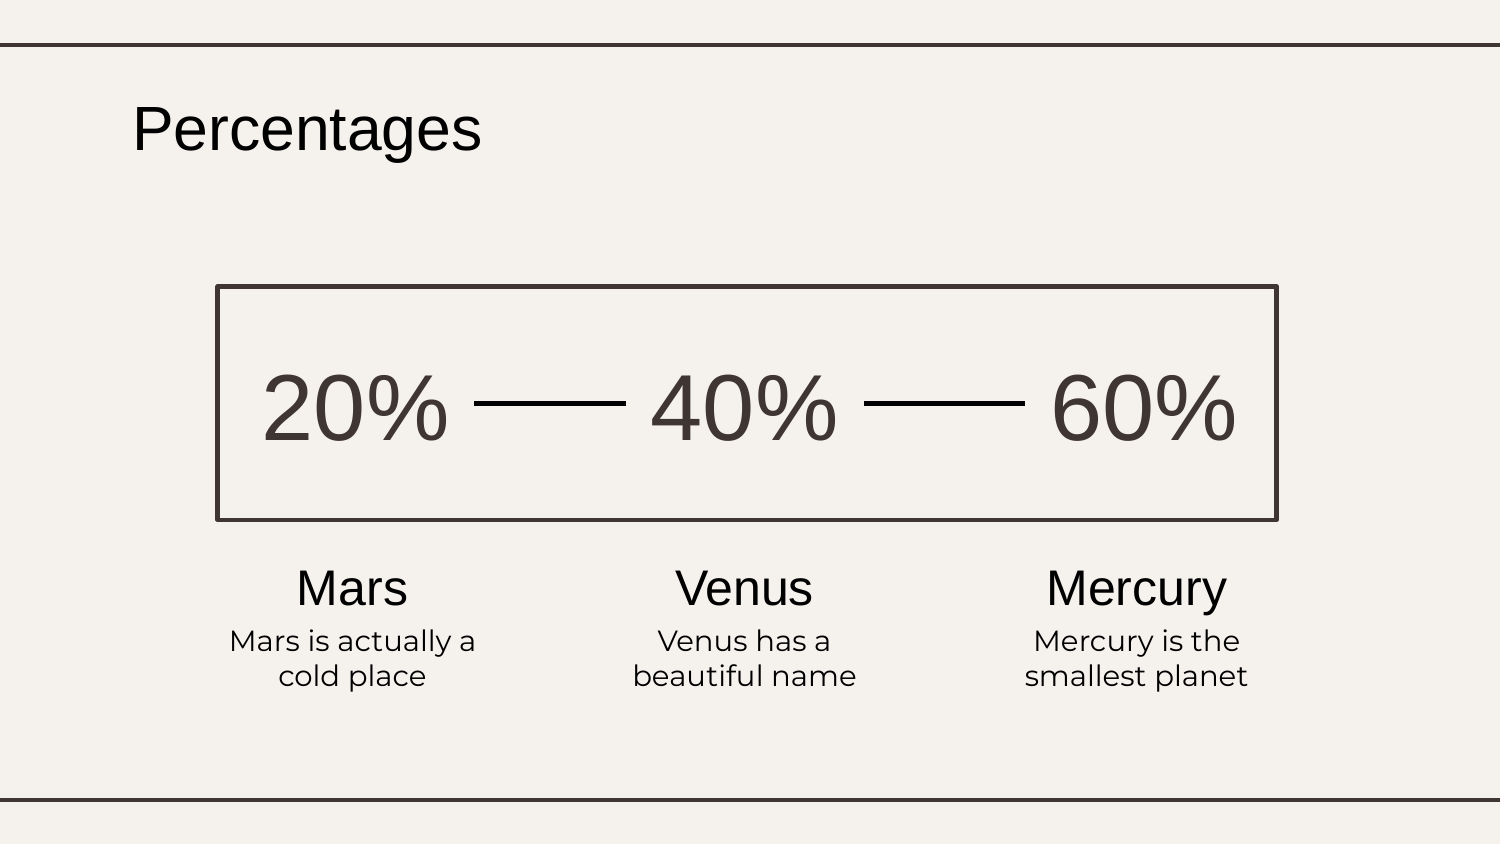

# Percentages

20%
40%
60%
Mars
Venus
Mercury
Mars is actually a cold place
Venus has a beautiful name
Mercury is the smallest planet